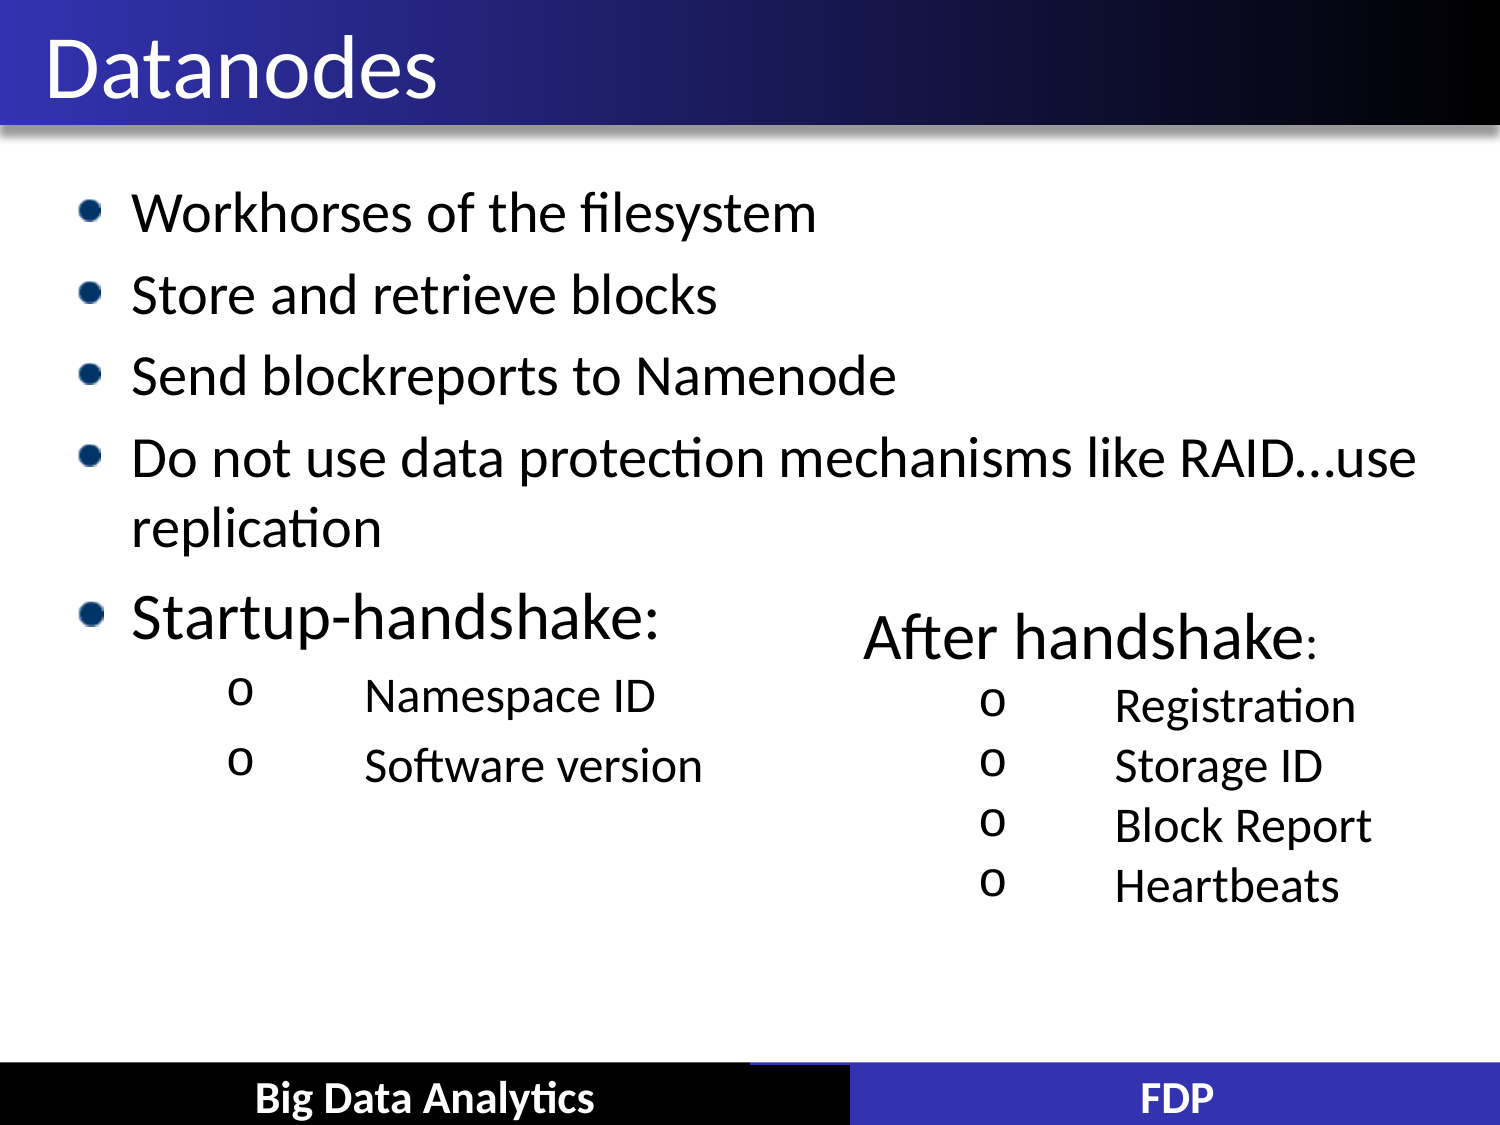

# Datanodes
Workhorses of the filesystem
Store and retrieve blocks
Send blockreports to Namenode
Do not use data protection mechanisms like RAID…use replication
Startup-handshake:
         Namespace ID
         Software version

After handshake:
         Registration
         Storage ID
         Block Report
         Heartbeats

Big Data Analytics
Big Data Computing-A practical approach
FDP